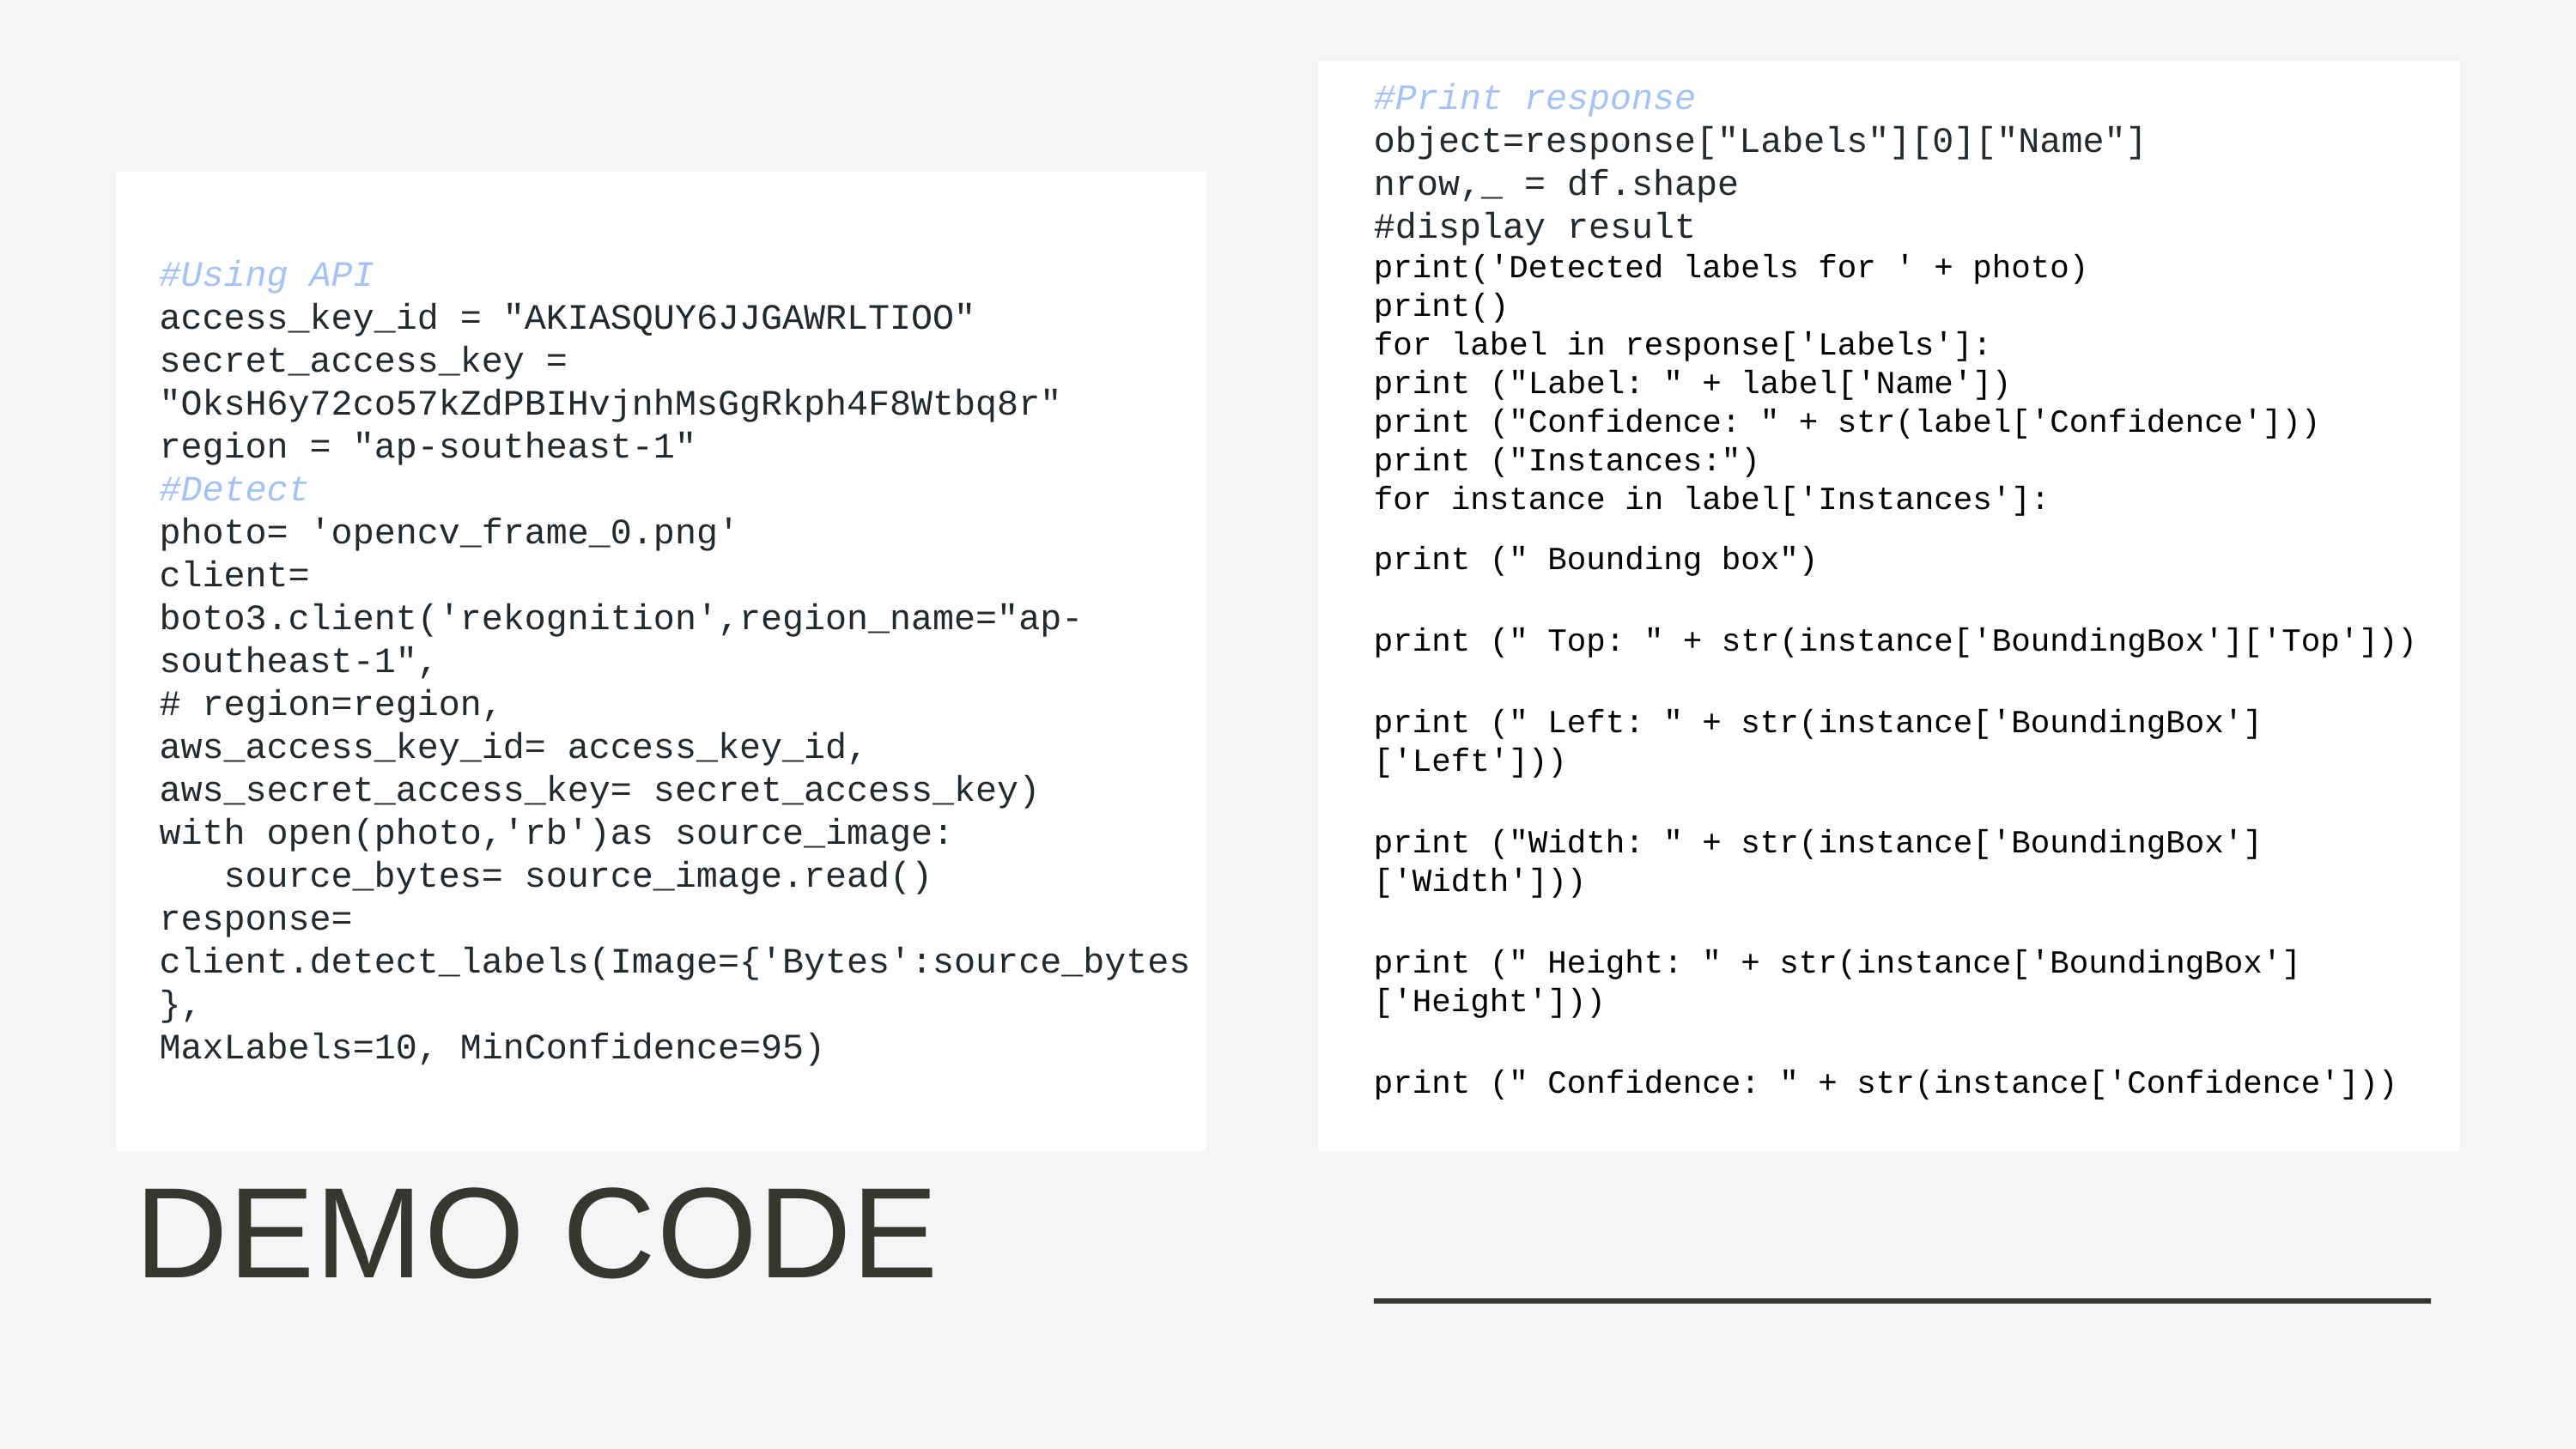

#Print response
object=response["Labels"][0]["Name"]
nrow,_ = df.shape
#display result
print('Detected labels for ' + photo)
print()
for label in response['Labels']:
print ("Label: " + label['Name'])
print ("Confidence: " + str(label['Confidence']))
print ("Instances:")
for instance in label['Instances']:
print (" Bounding box")
print (" Top: " + str(instance['BoundingBox']['Top']))
print (" Left: " + str(instance['BoundingBox']['Left']))
print ("Width: " + str(instance['BoundingBox']['Width']))
print (" Height: " + str(instance['BoundingBox']['Height']))
print (" Confidence: " + str(instance['Confidence']))

#Using API
access_key_id = "AKIASQUY6JJGAWRLTIOO"
secret_access_key = "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"
region = "ap-southeast-1"
#Detect
photo= 'opencv_frame_0.png'
client= boto3.client('rekognition',region_name="ap-southeast-1",
# region=region,
aws_access_key_id= access_key_id,
aws_secret_access_key= secret_access_key)
with open(photo,'rb')as source_image:
   source_bytes= source_image.read()
response= client.detect_labels(Image={'Bytes':source_bytes},
MaxLabels=10, MinConfidence=95)

DEMO CODE